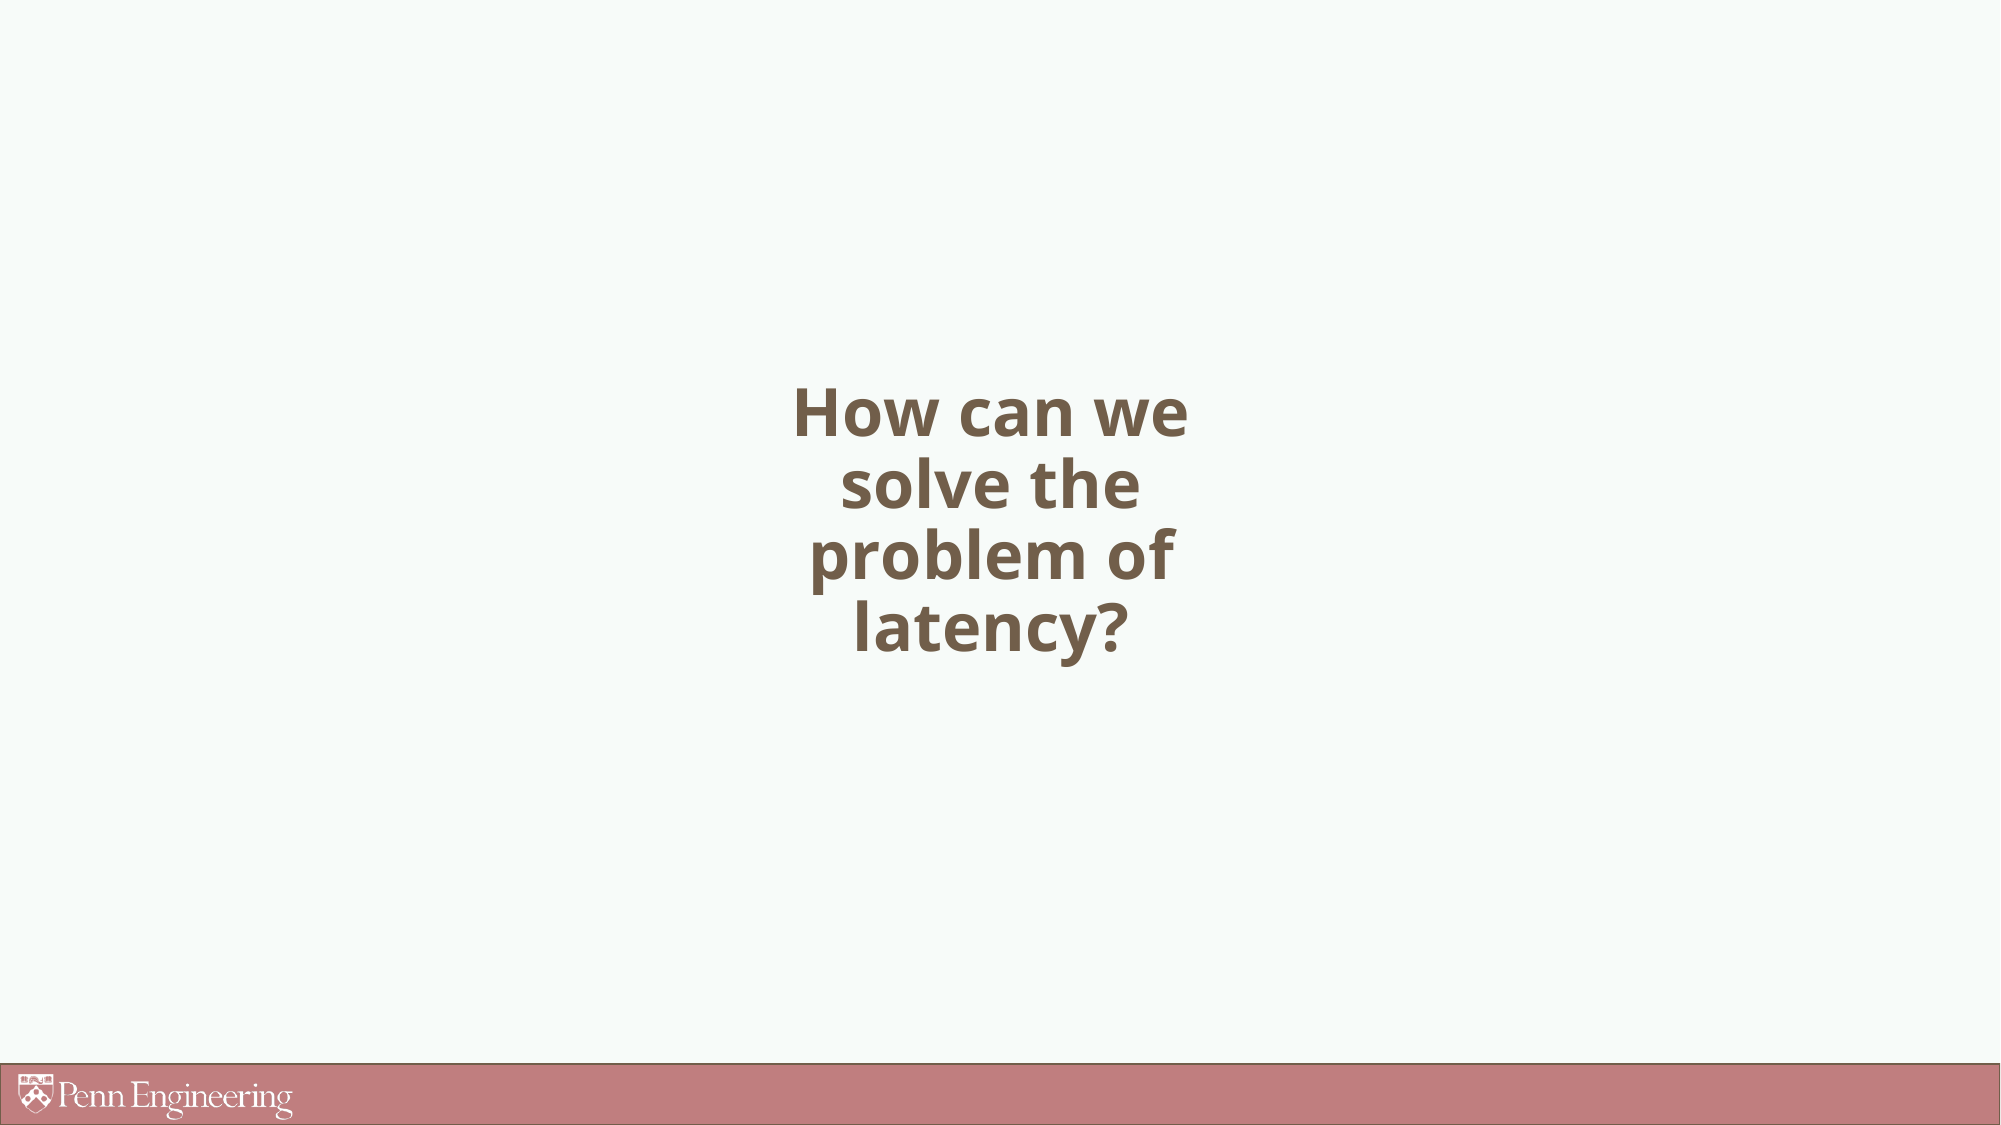

# How can we solve the problem of latency?